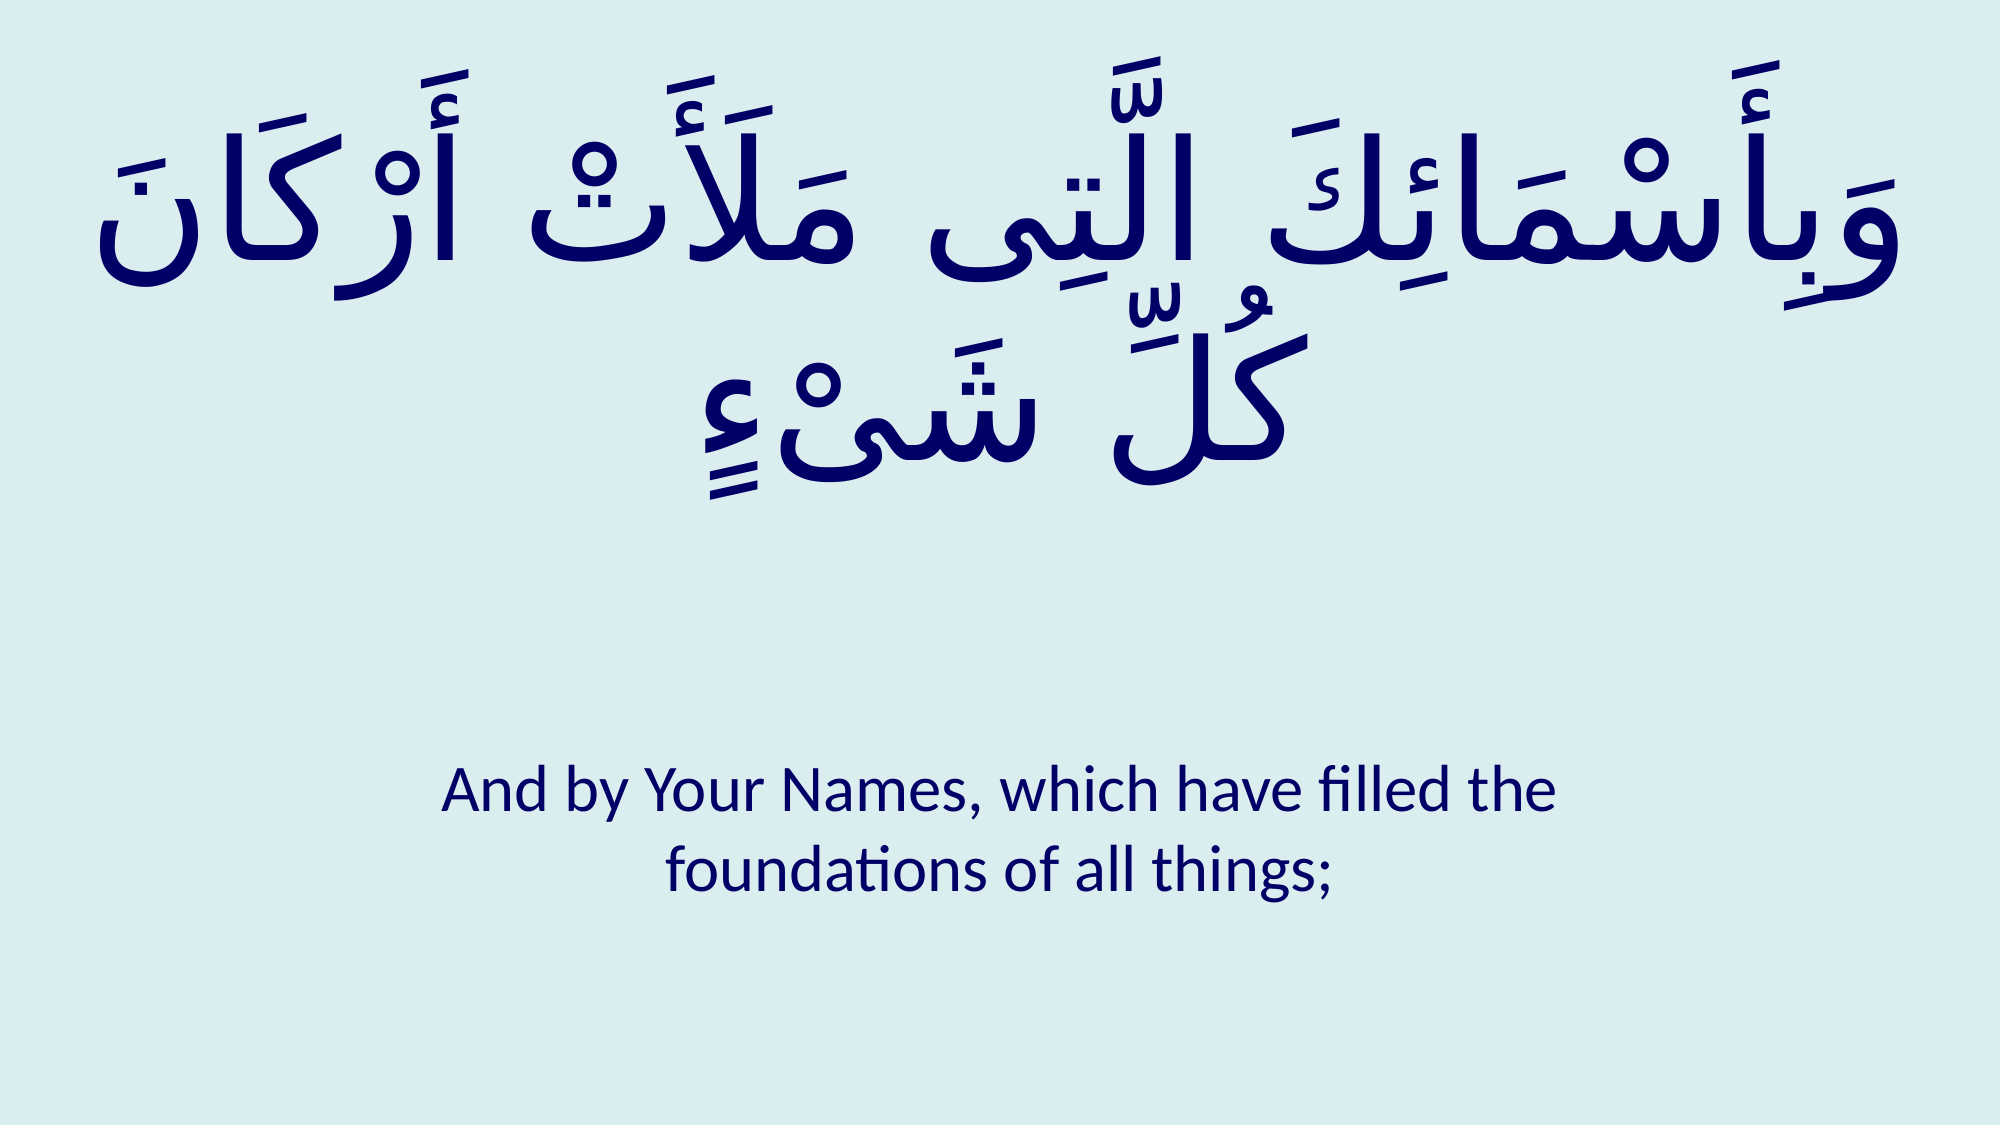

# وَبِأَسْمَائِكَ الَّتِی مَلَأَتْ أَرْكَانَ كُلِّ شَىْءٍ
And by Your Names, which have filled the foundations of all things;